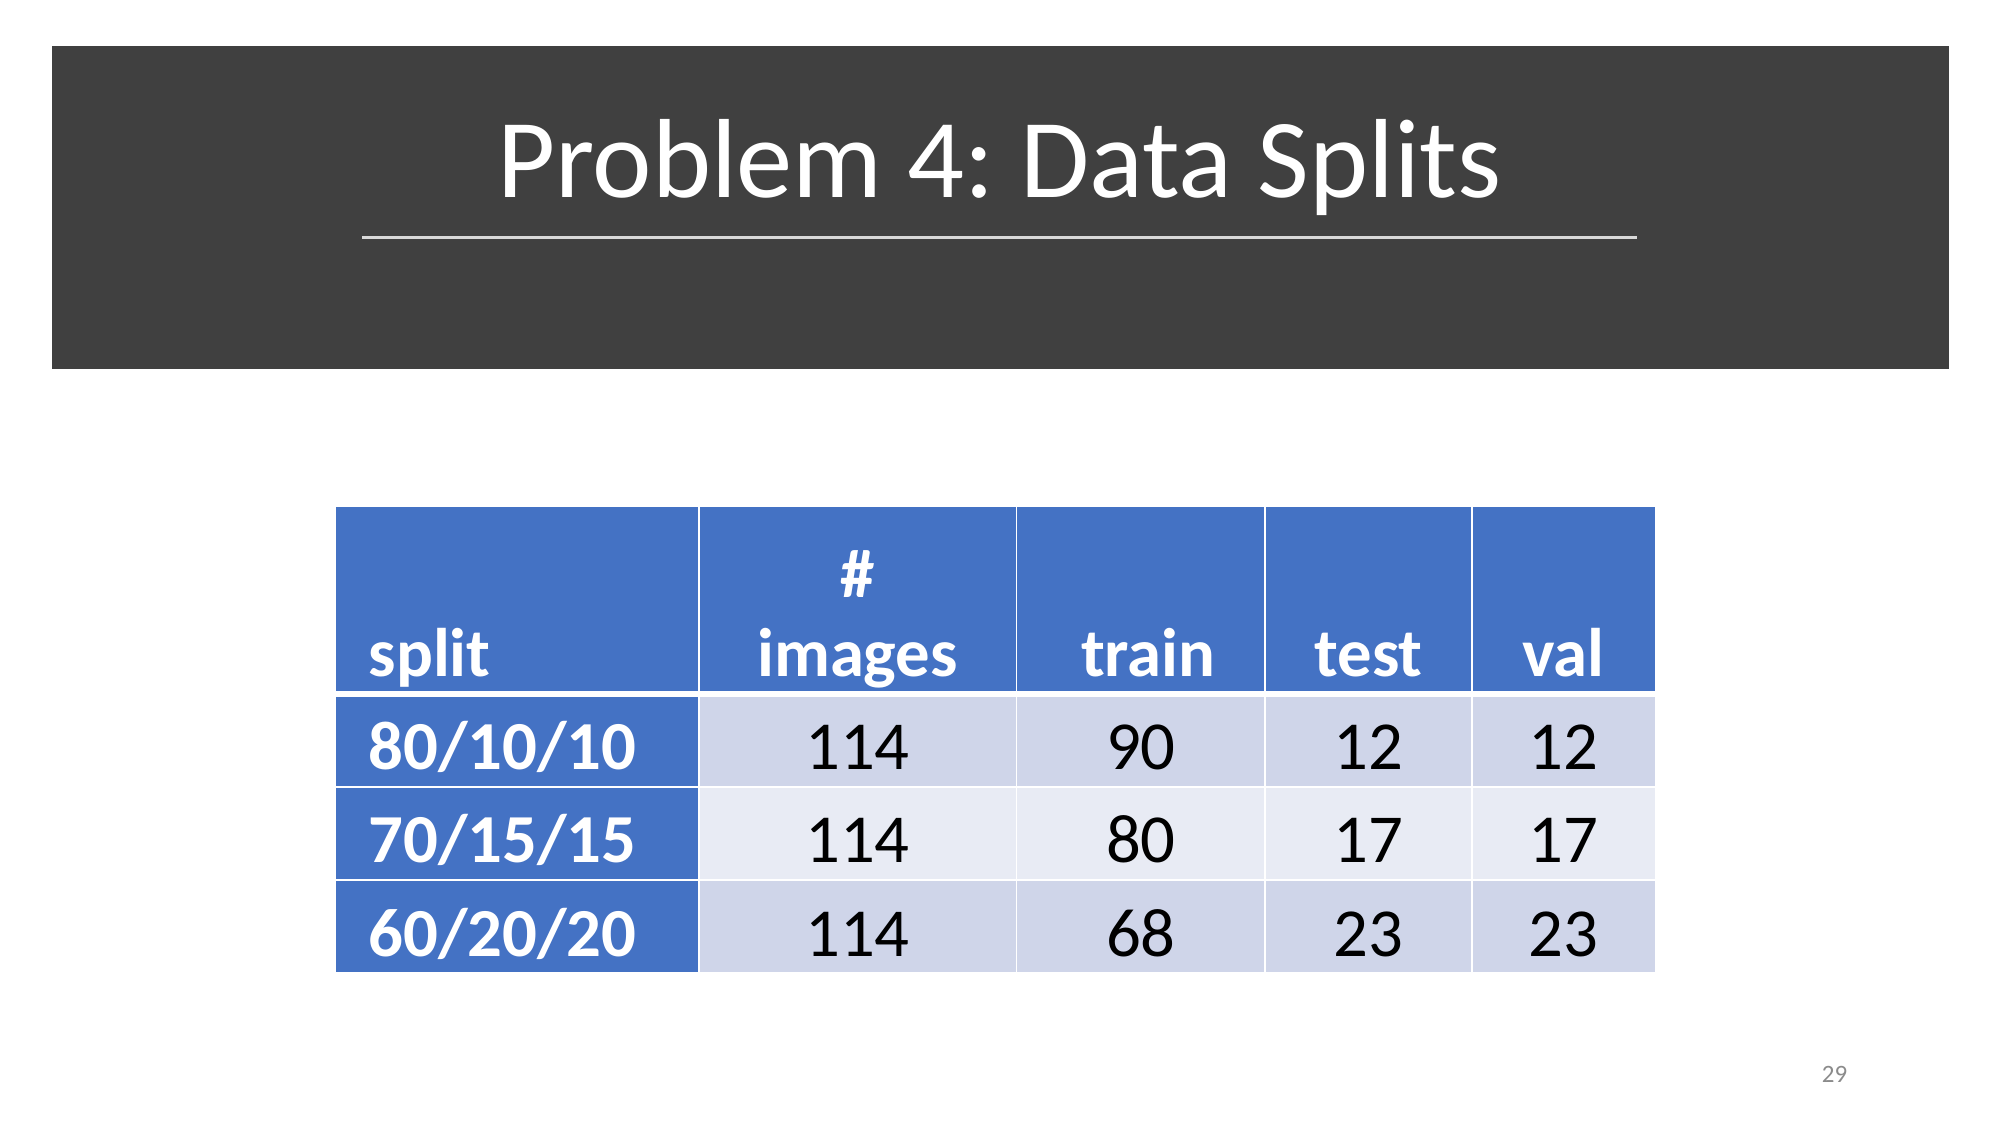

# Problem 4: Data Splits
| split | # images | train | test | val |
| --- | --- | --- | --- | --- |
| 80/10/10 | 114 | 90 | 12 | 12 |
| 70/15/15 | 114 | 80 | 17 | 17 |
| 60/20/20 | 114 | 68 | 23 | 23 |

29